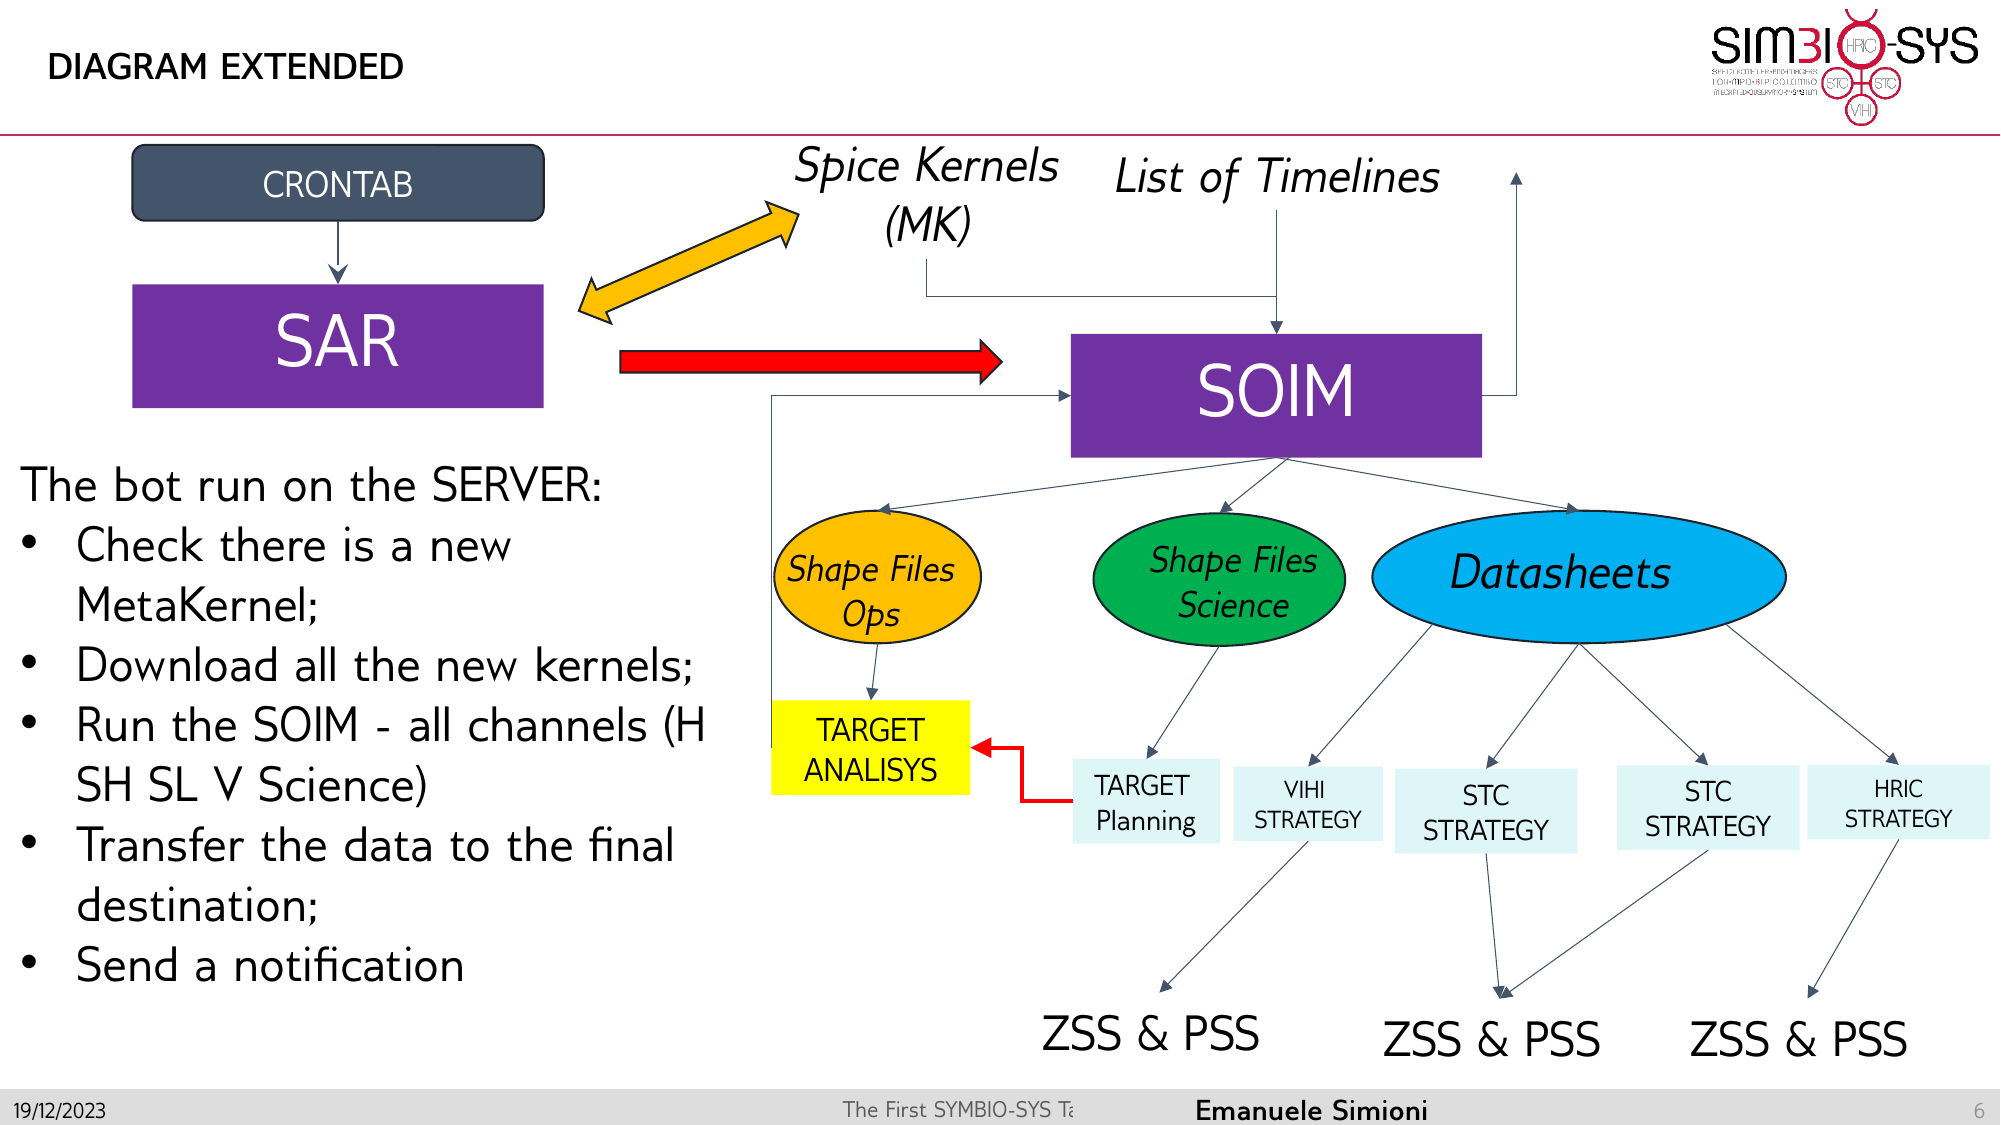

DIAGRAM EXTENDED
Spice Kernels (MK)
List of Timelines
CRONTAB

SAR
SOIM

The bot run on the SERVER:
Check there is a new MetaKernel;
Download all the new kernels;
Run the SOIM - all channels (H SH SL V Science)
Transfer the data to the final destination;
Send a notification

Shape Files
Science
Datasheets
Shape Files
Ops
TARGET ANALISYS
TARGET
Planning
HRIC
STRATEGY
STC
STRATEGY
VIHI
STRATEGY
STC
STRATEGY
ZSS & PSS
ZSS & PSS
ZSS & PSS
19/12/2023
6
Emanuele Simioni